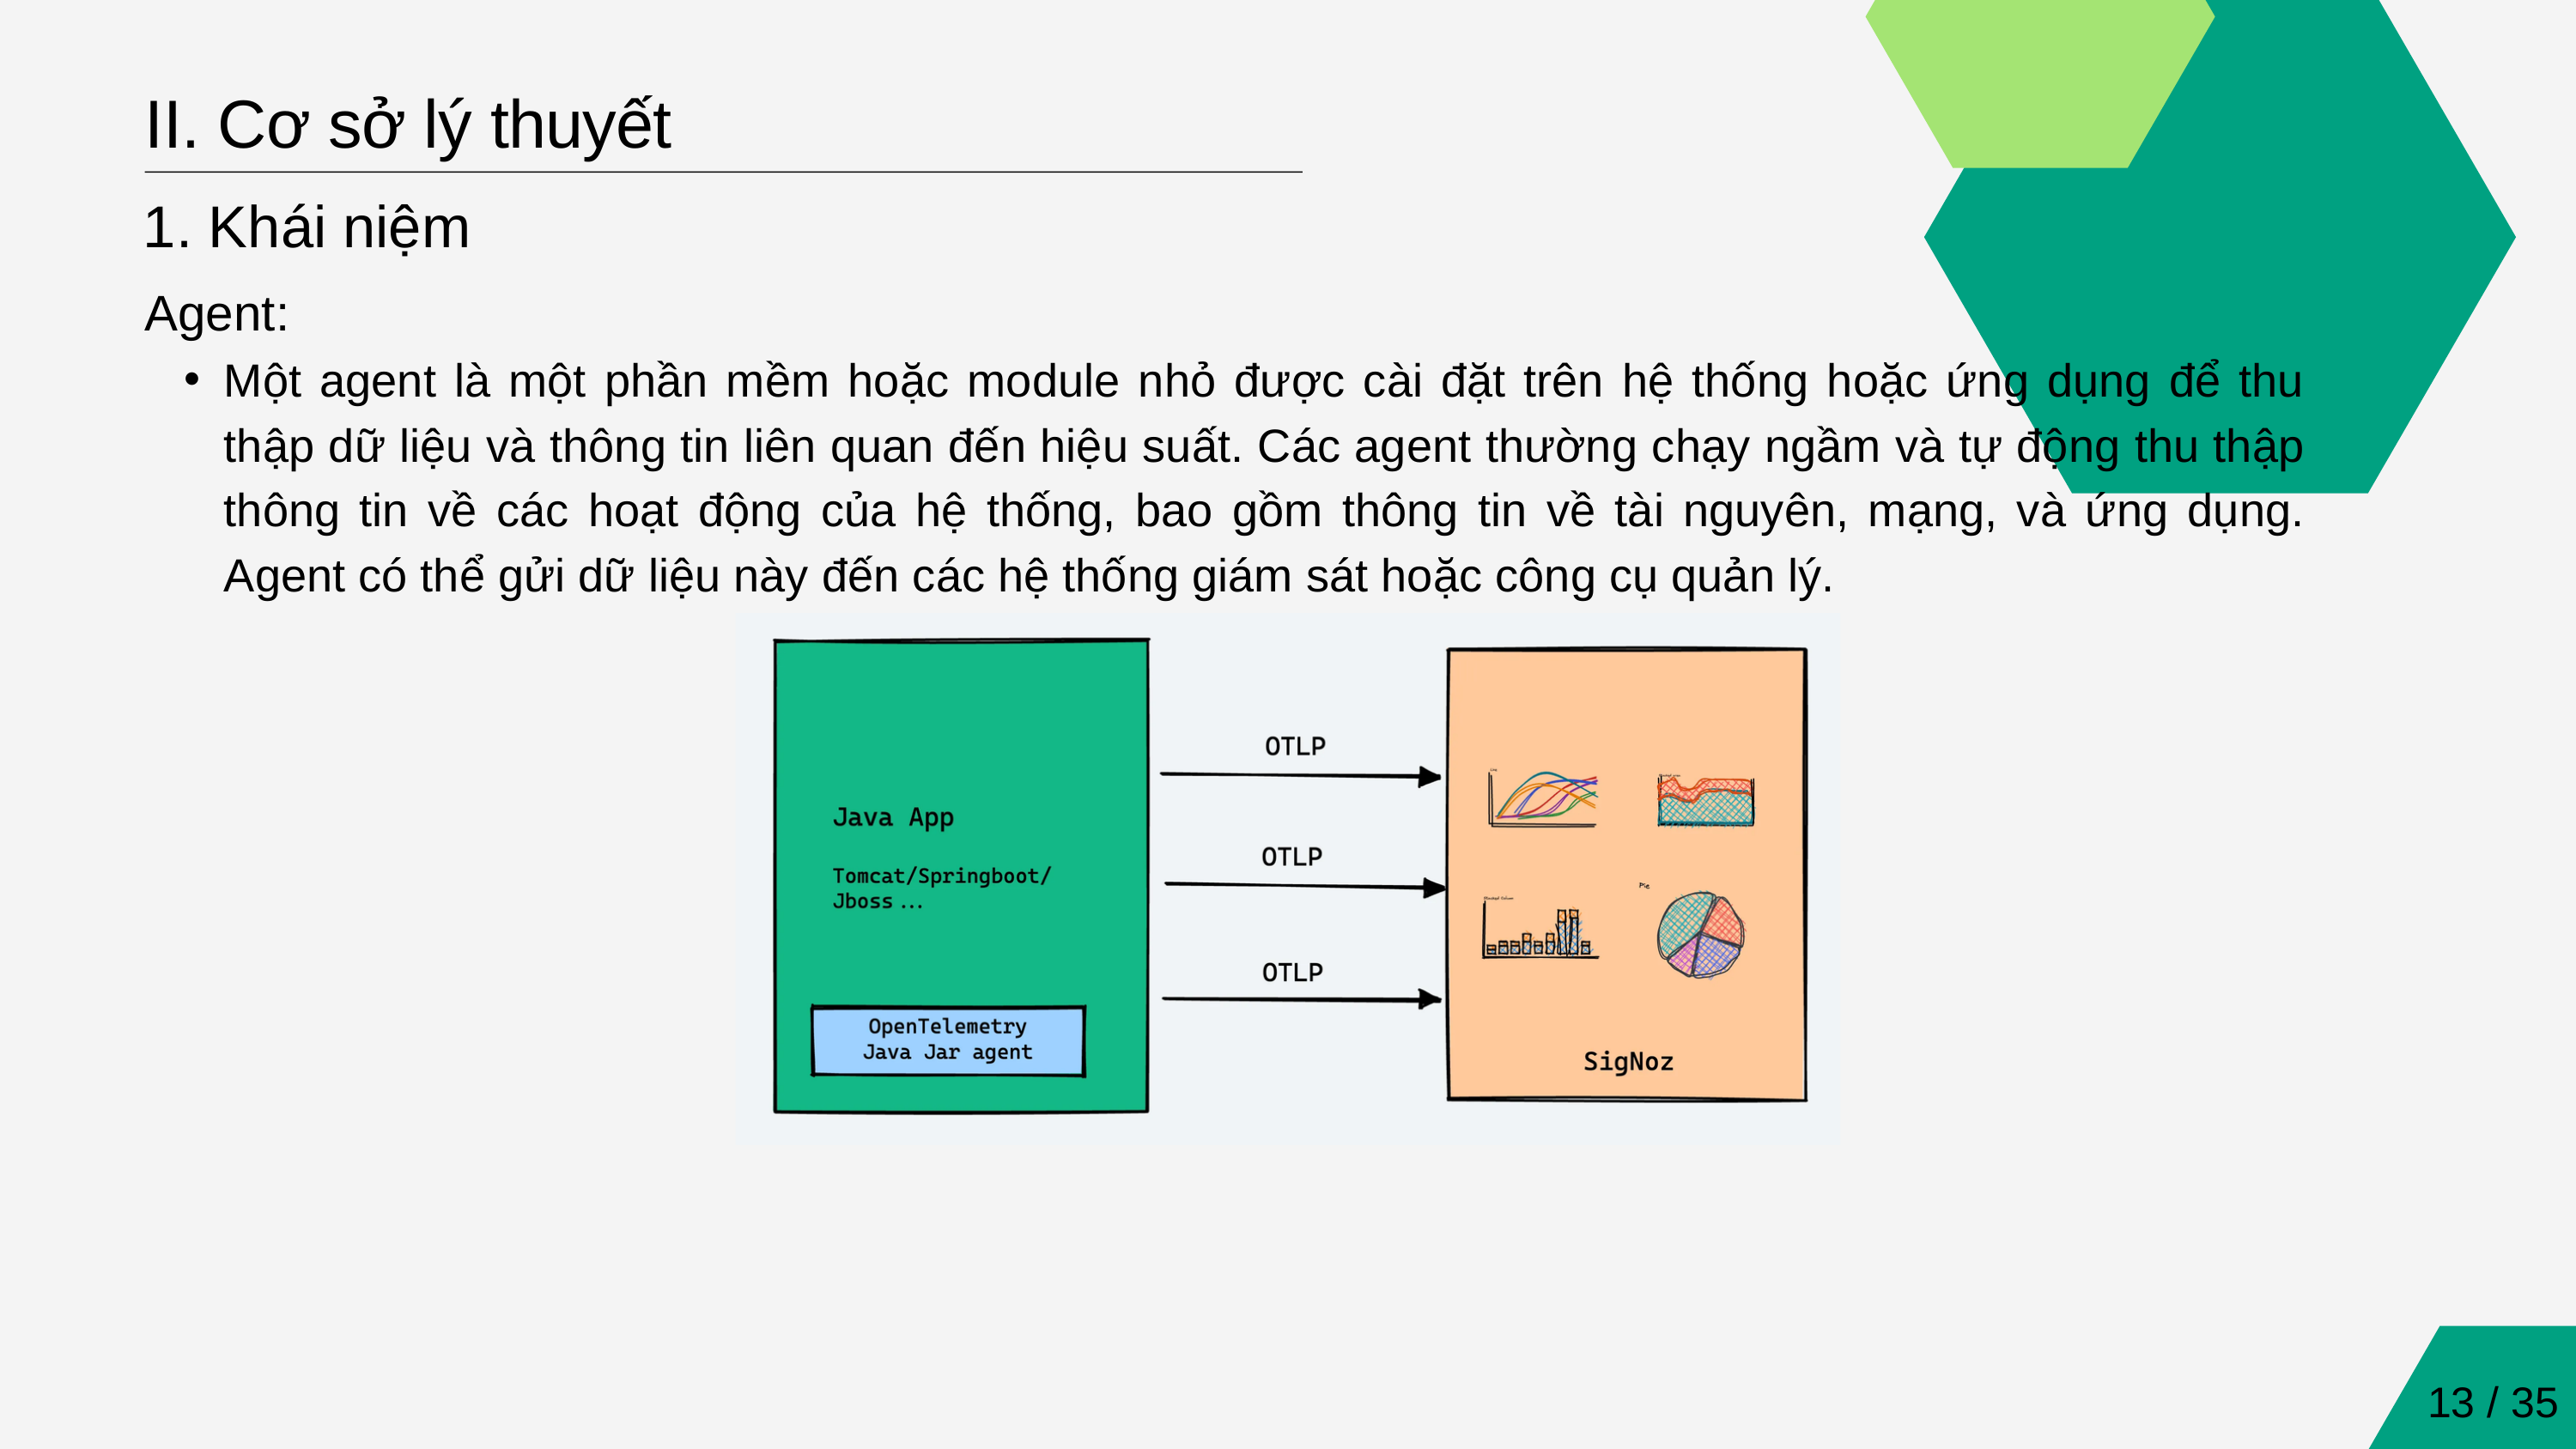

II. Cơ sở lý thuyết

1. Khái niệm
Agent:
Một agent là một phần mềm hoặc module nhỏ được cài đặt trên hệ thống hoặc ứng dụng để thu thập dữ liệu và thông tin liên quan đến hiệu suất. Các agent thường chạy ngầm và tự động thu thập thông tin về các hoạt động của hệ thống, bao gồm thông tin về tài nguyên, mạng, và ứng dụng. Agent có thể gửi dữ liệu này đến các hệ thống giám sát hoặc công cụ quản lý.

13 / 35